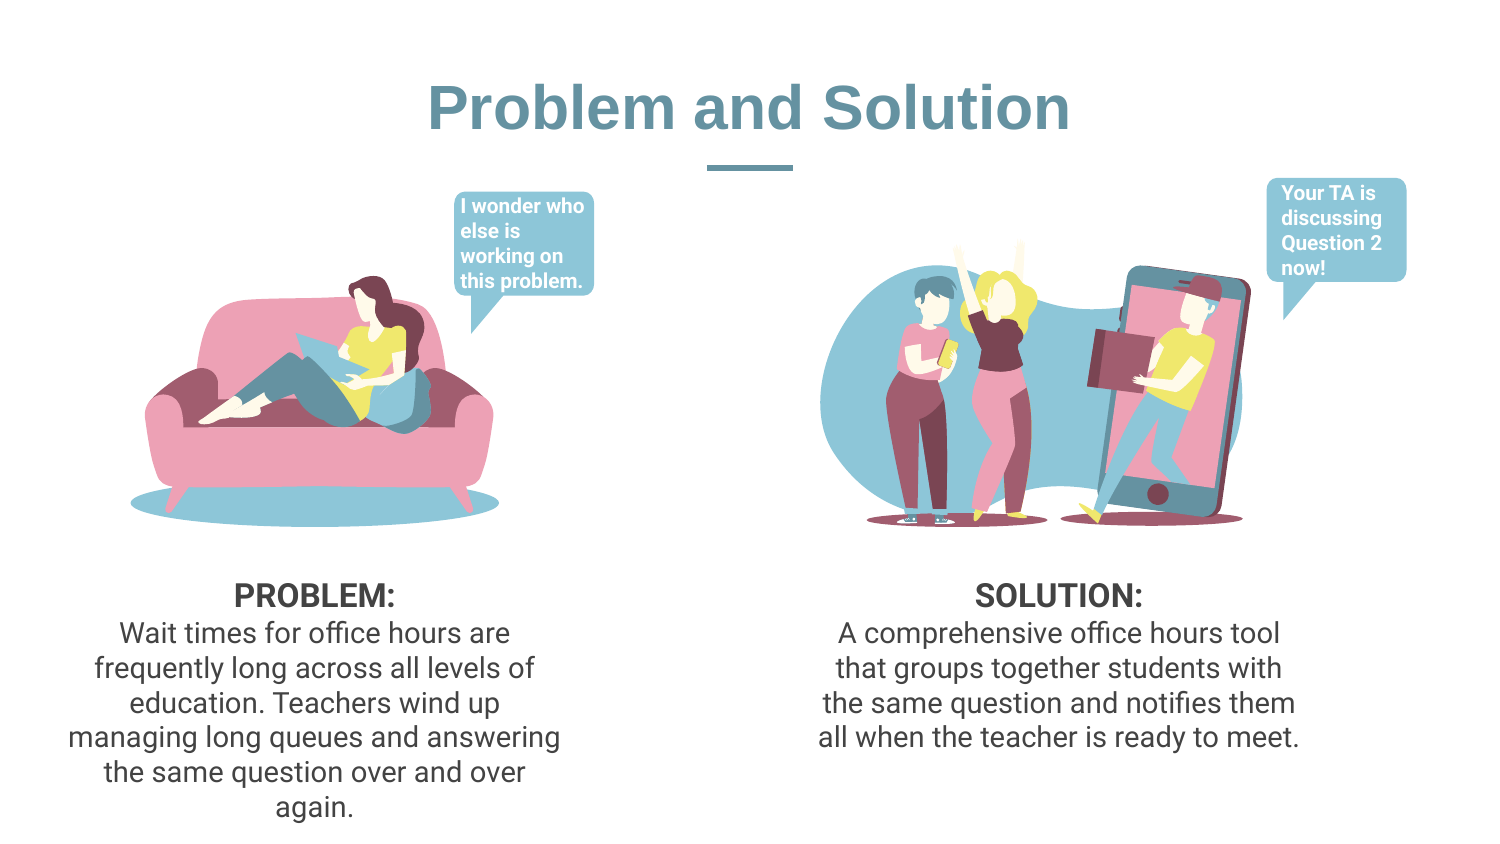

# Problem and Solution
Your TA is discussing Question 2 now!

I wonder who else is working on this problem.

PROBLEM:
Wait times for office hours are frequently long across all levels of education. Teachers wind up managing long queues and answering the same question over and over again.
SOLUTION:
A comprehensive office hours tool that groups together students with the same question and notifies them all when the teacher is ready to meet.